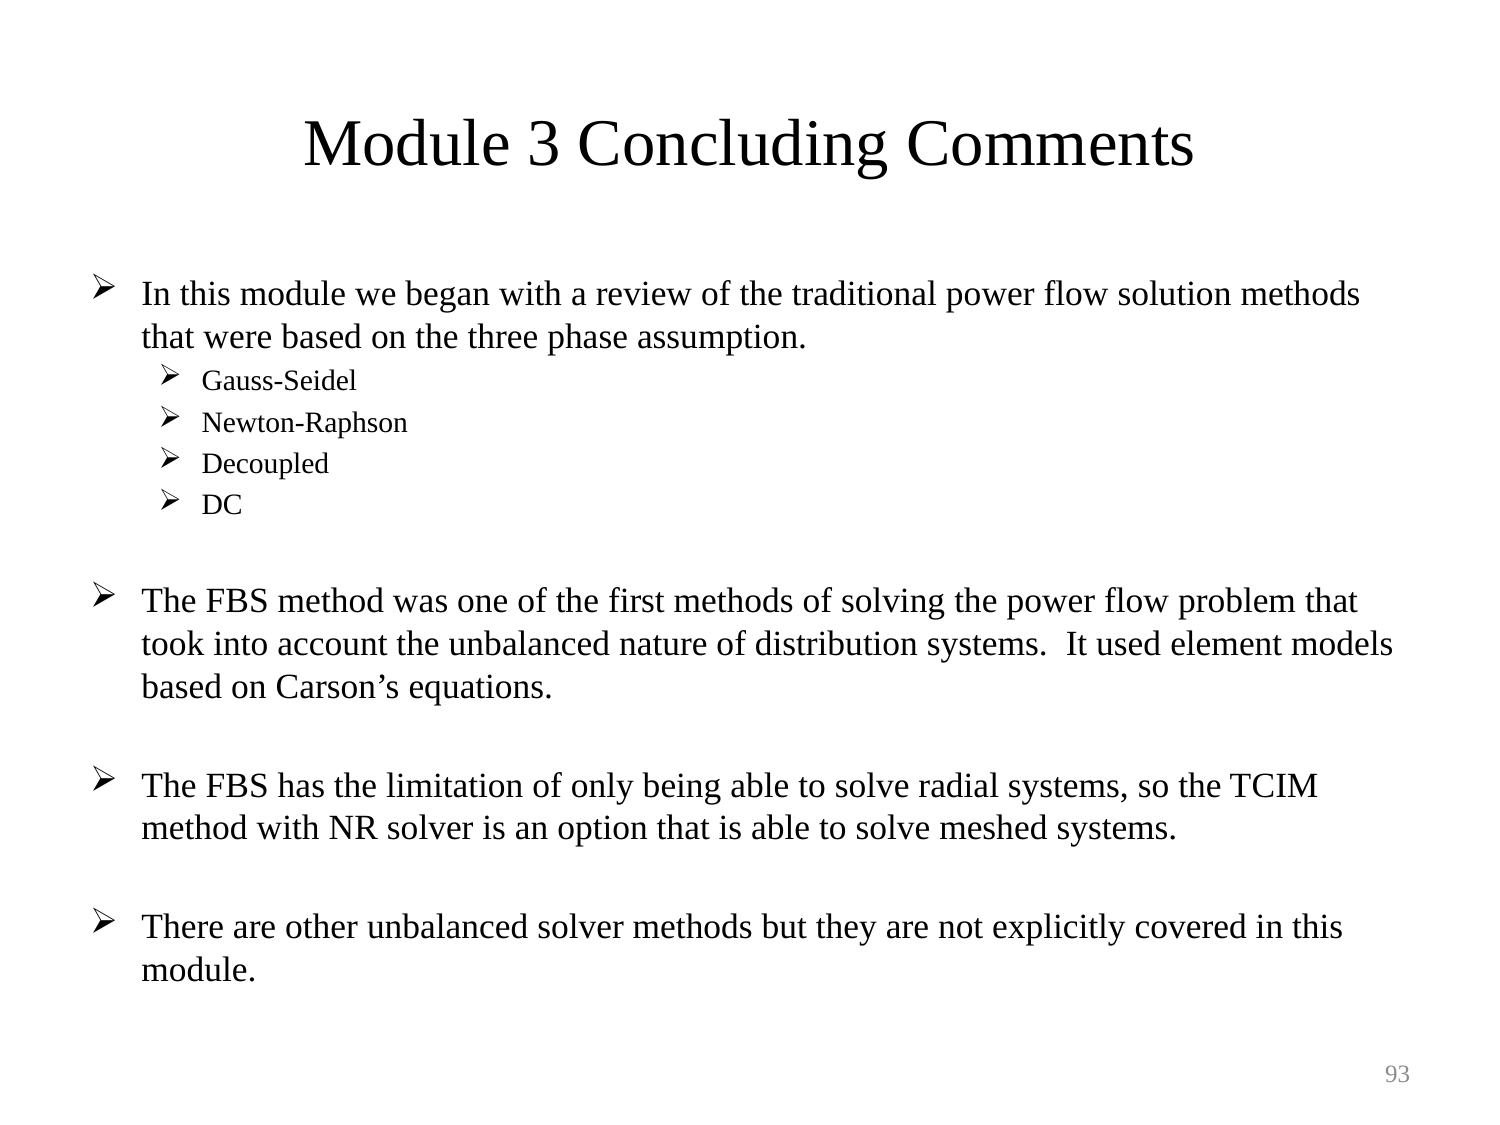

# Module 3 Concluding Comments
In this module we began with a review of the traditional power flow solution methods that were based on the three phase assumption.
Gauss-Seidel
Newton-Raphson
Decoupled
DC

The FBS method was one of the first methods of solving the power flow problem that took into account the unbalanced nature of distribution systems.  It used element models based on Carson’s equations.

The FBS has the limitation of only being able to solve radial systems, so the TCIM method with NR solver is an option that is able to solve meshed systems.

There are other unbalanced solver methods but they are not explicitly covered in this module.
93